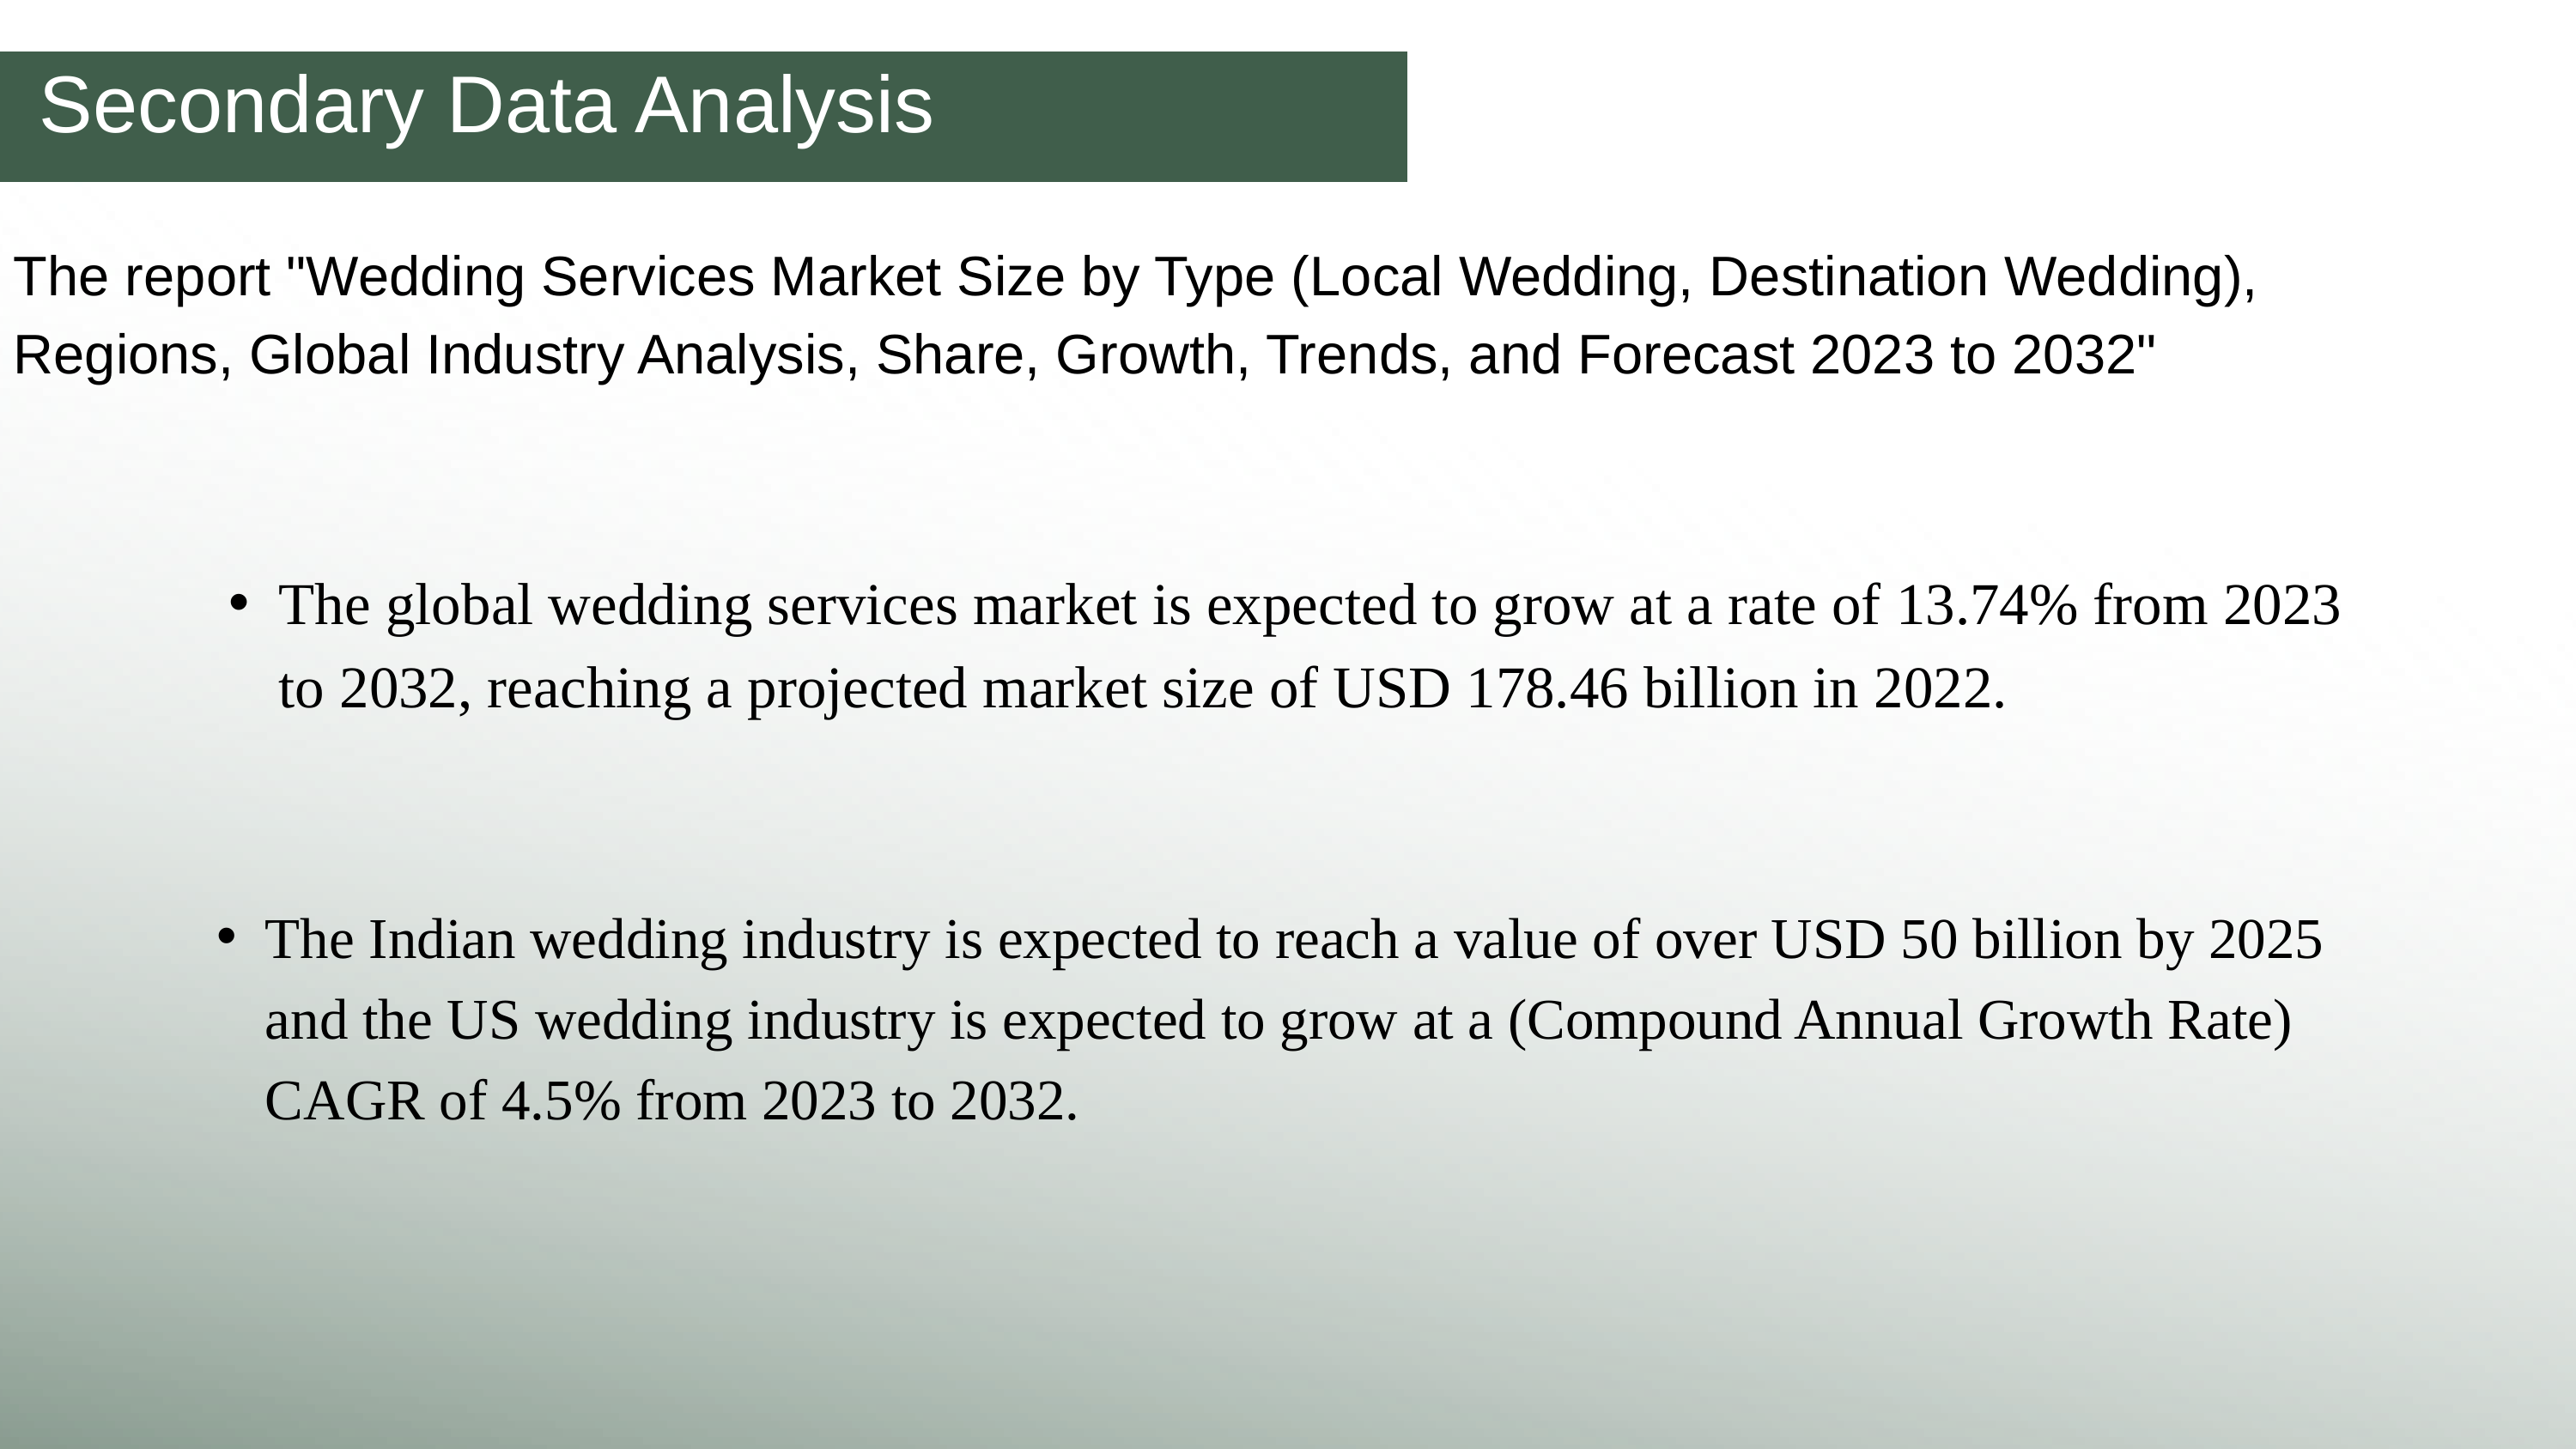

Secondary Data Analysis
The report "Wedding Services Market Size by Type (Local Wedding, Destination Wedding), Regions, Global Industry Analysis, Share, Growth, Trends, and Forecast 2023 to 2032"
The global wedding services market is expected to grow at a rate of 13.74% from 2023 to 2032, reaching a projected market size of USD 178.46 billion in 2022.
The Indian wedding industry is expected to reach a value of over USD 50 billion by 2025 and the US wedding industry is expected to grow at a (Compound Annual Growth Rate) CAGR of 4.5% from 2023 to 2032.